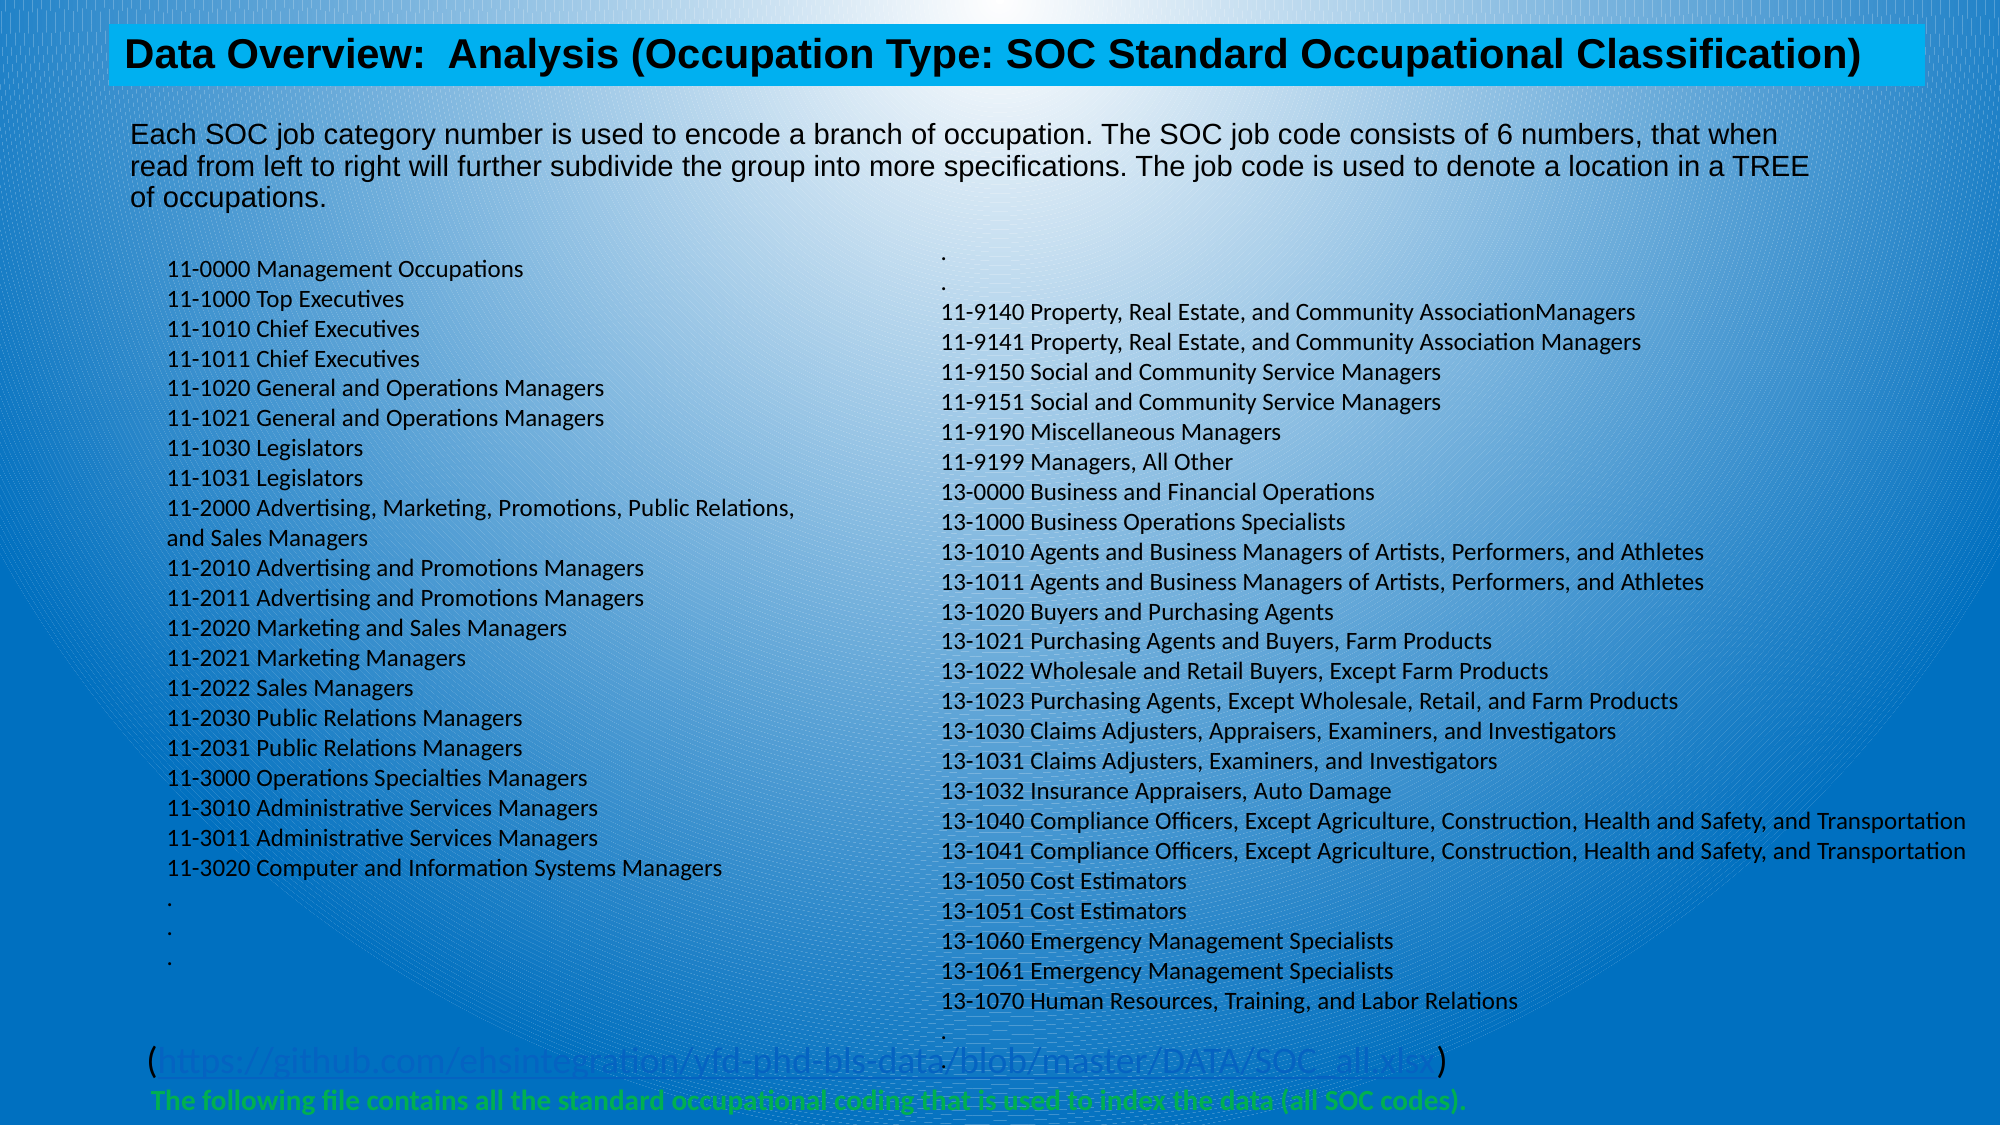

Data Overview:  Analysis (Occupation Type: SOC Standard Occupational Classification)
Each SOC job category number is used to encode a branch of occupation. The SOC job code consists of 6 numbers, that when read from left to right will further subdivide the group into more specifications. The job code is used to denote a location in a TREE of occupations.

.
.
11-9140 Property, Real Estate, and Community AssociationManagers
11-9141 Property, Real Estate, and Community Association Managers
11-9150 Social and Community Service Managers
11-9151 Social and Community Service Managers
11-9190 Miscellaneous Managers
11-9199 Managers, All Other
13-0000 Business and Financial Operations
13-1000 Business Operations Specialists
13-1010 Agents and Business Managers of Artists, Performers, and Athletes
13-1011 Agents and Business Managers of Artists, Performers, and Athletes
13-1020 Buyers and Purchasing Agents
13-1021 Purchasing Agents and Buyers, Farm Products
13-1022 Wholesale and Retail Buyers, Except Farm Products
13-1023 Purchasing Agents, Except Wholesale, Retail, and Farm Products
13-1030 Claims Adjusters, Appraisers, Examiners, and Investigators
13-1031 Claims Adjusters, Examiners, and Investigators
13-1032 Insurance Appraisers, Auto Damage
13-1040 Compliance Officers, Except Agriculture, Construction, Health and Safety, and Transportation
13-1041 Compliance Officers, Except Agriculture, Construction, Health and Safety, and Transportation
13-1050 Cost Estimators
13-1051 Cost Estimators
13-1060 Emergency Management Specialists
13-1061 Emergency Management Specialists
13-1070 Human Resources, Training, and Labor Relations
.
.
11-0000 Management Occupations
11-1000 Top Executives
11-1010 Chief Executives
11-1011 Chief Executives
11-1020 General and Operations Managers
11-1021 General and Operations Managers
11-1030 Legislators
11-1031 Legislators
11-2000 Advertising, Marketing, Promotions, Public Relations,
and Sales Managers
11-2010 Advertising and Promotions Managers
11-2011 Advertising and Promotions Managers
11-2020 Marketing and Sales Managers
11-2021 Marketing Managers
11-2022 Sales Managers
11-2030 Public Relations Managers
11-2031 Public Relations Managers
11-3000 Operations Specialties Managers
11-3010 Administrative Services Managers
11-3011 Administrative Services Managers
11-3020 Computer and Information Systems Managers
.
.
.

 (https://github.com/ehsintegration/yfd-phd-bls-data/blob/master/DATA/SOC_all.xlsx)
  The following file contains all the standard occupational coding that is used to index the data (all SOC codes).